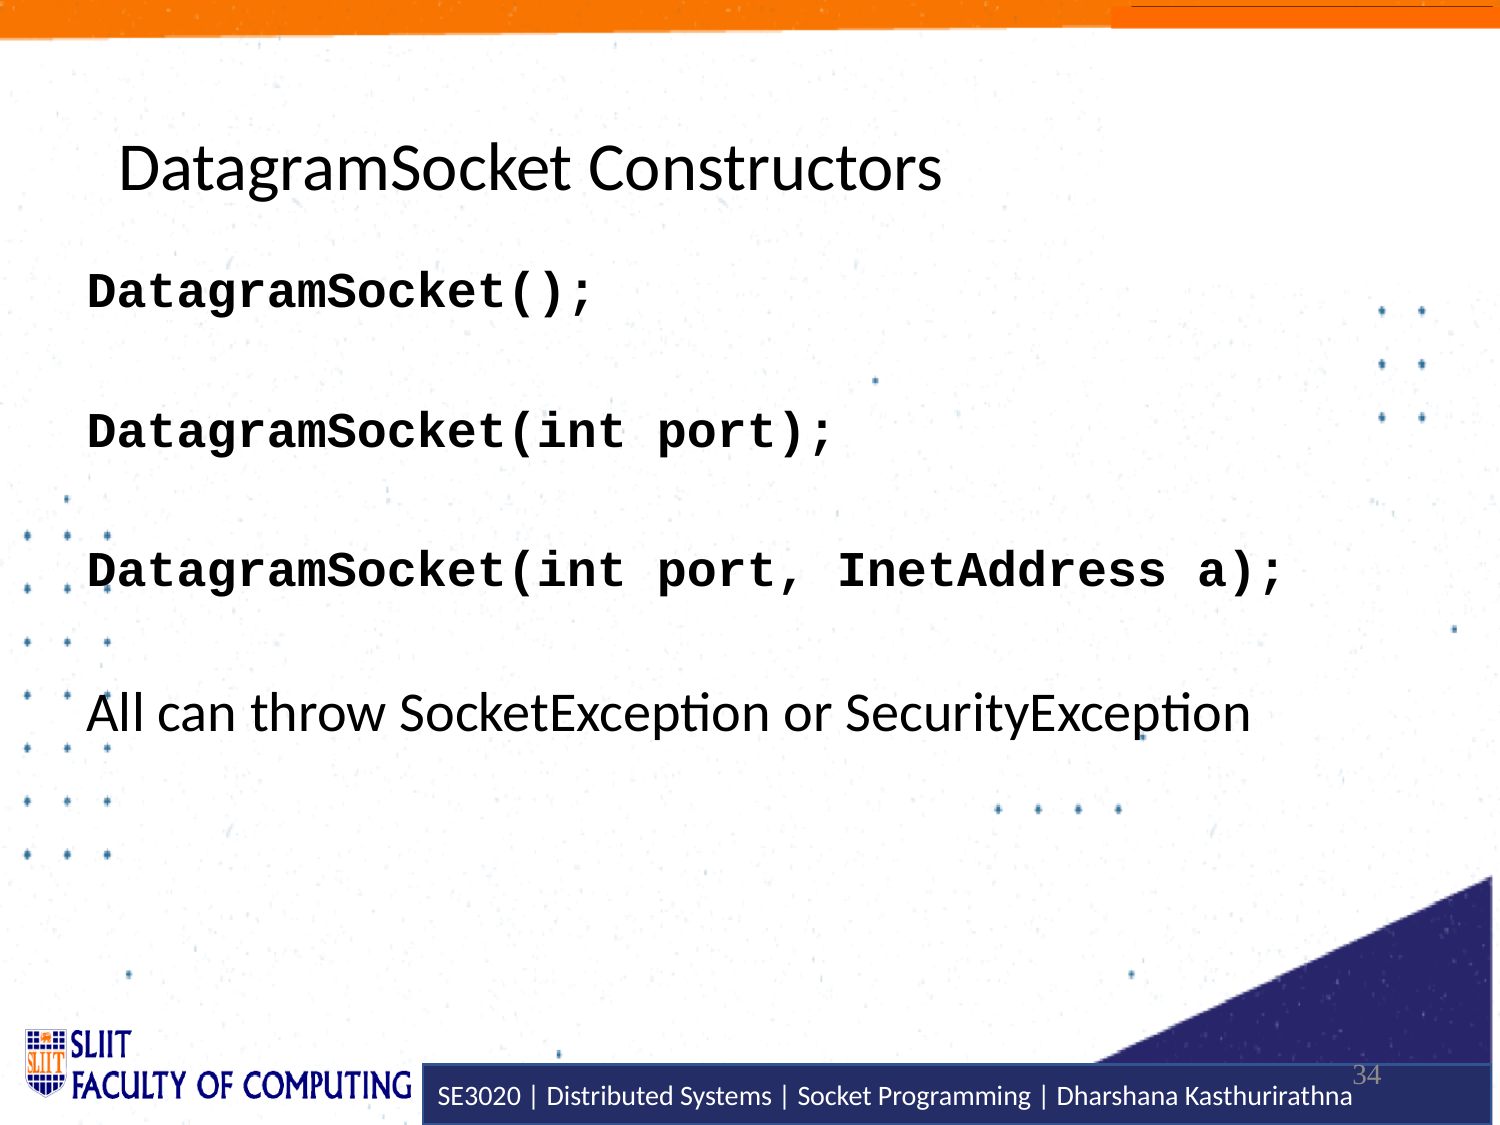

# DatagramSocket Constructors
DatagramSocket();

DatagramSocket(int port);

DatagramSocket(int port, InetAddress a);

All can throw SocketException or SecurityException

34